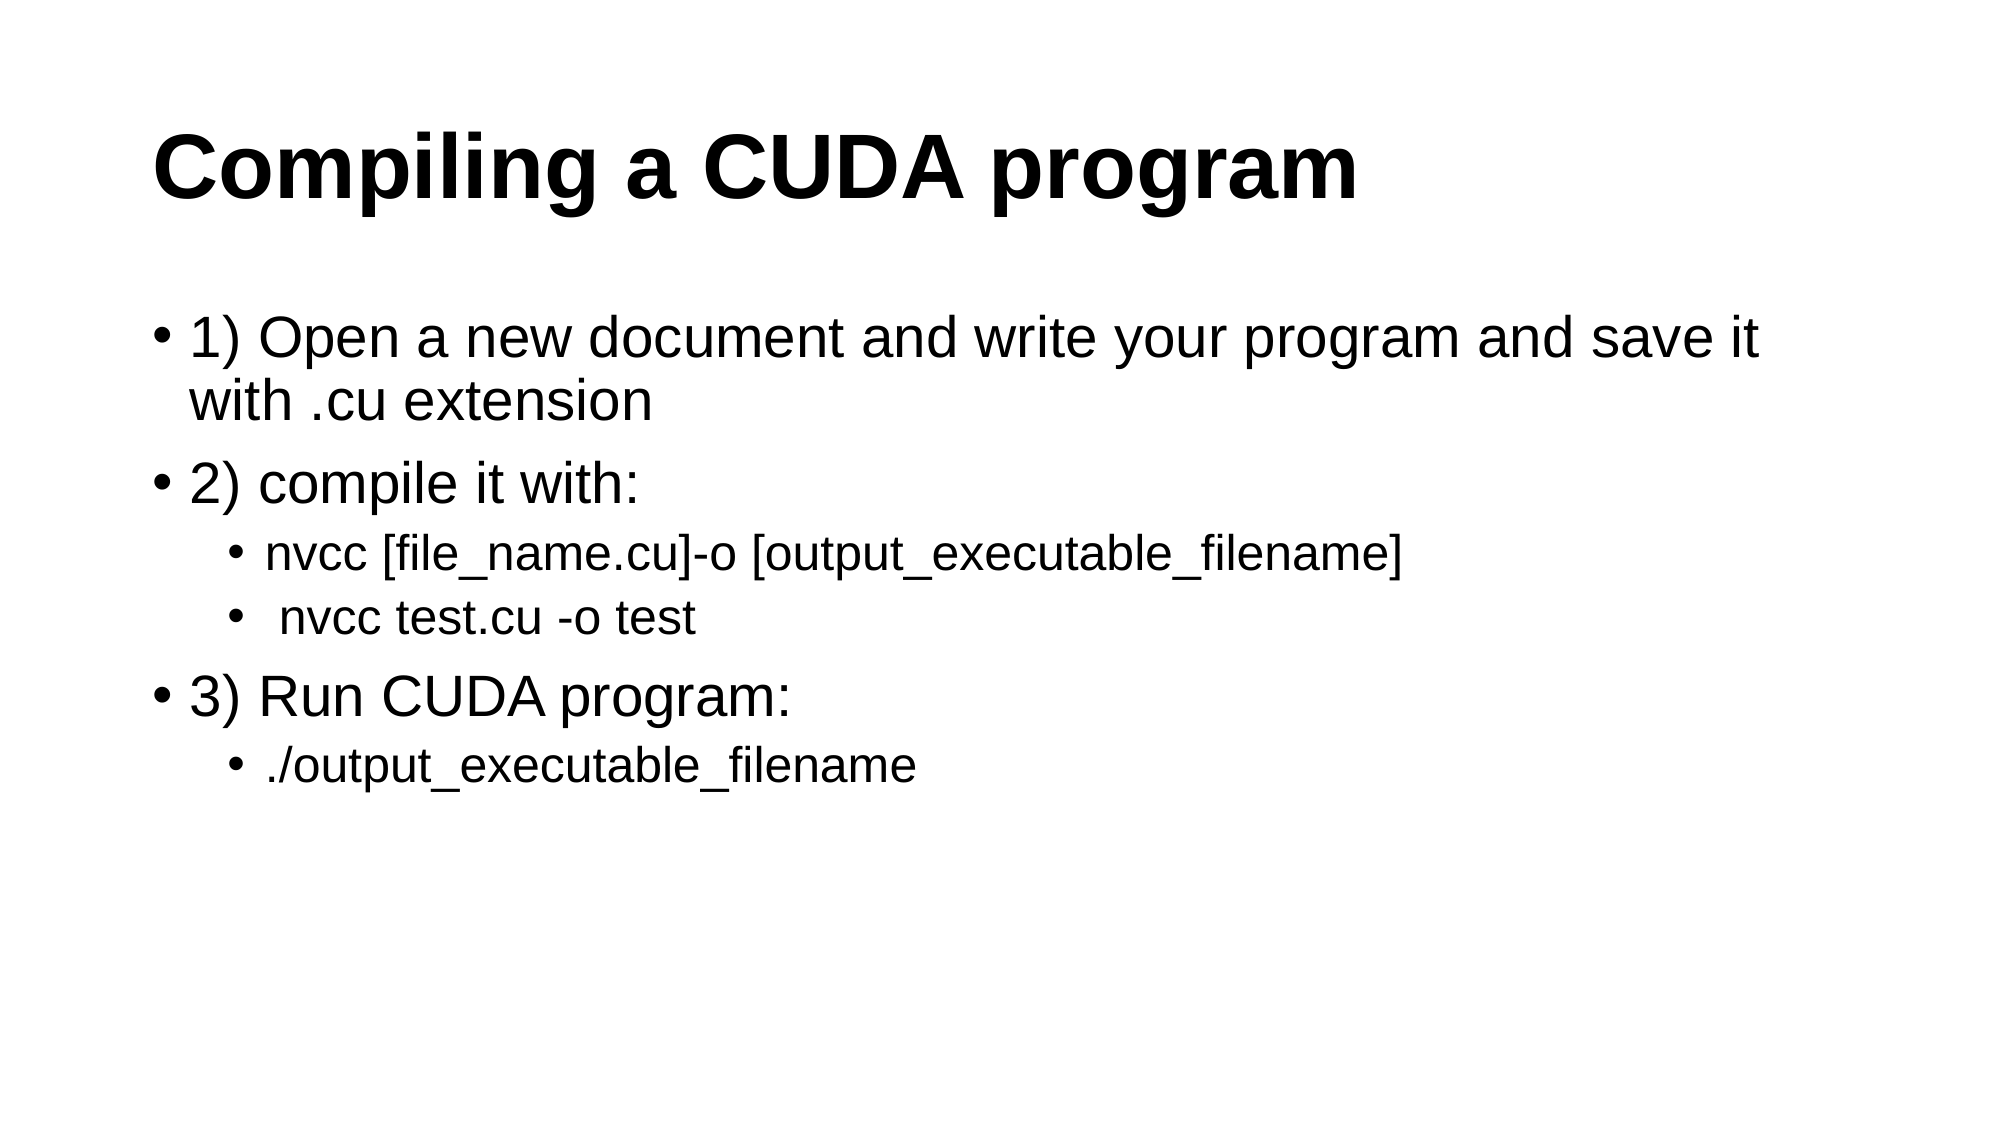

# Compiling a CUDA program
1) Open a new document and write your program and save it with .cu extension
2) compile it with:
nvcc [file_name.cu]-o [output_executable_filename]
 nvcc test.cu -o test
3) Run CUDA program:
./output_executable_filename